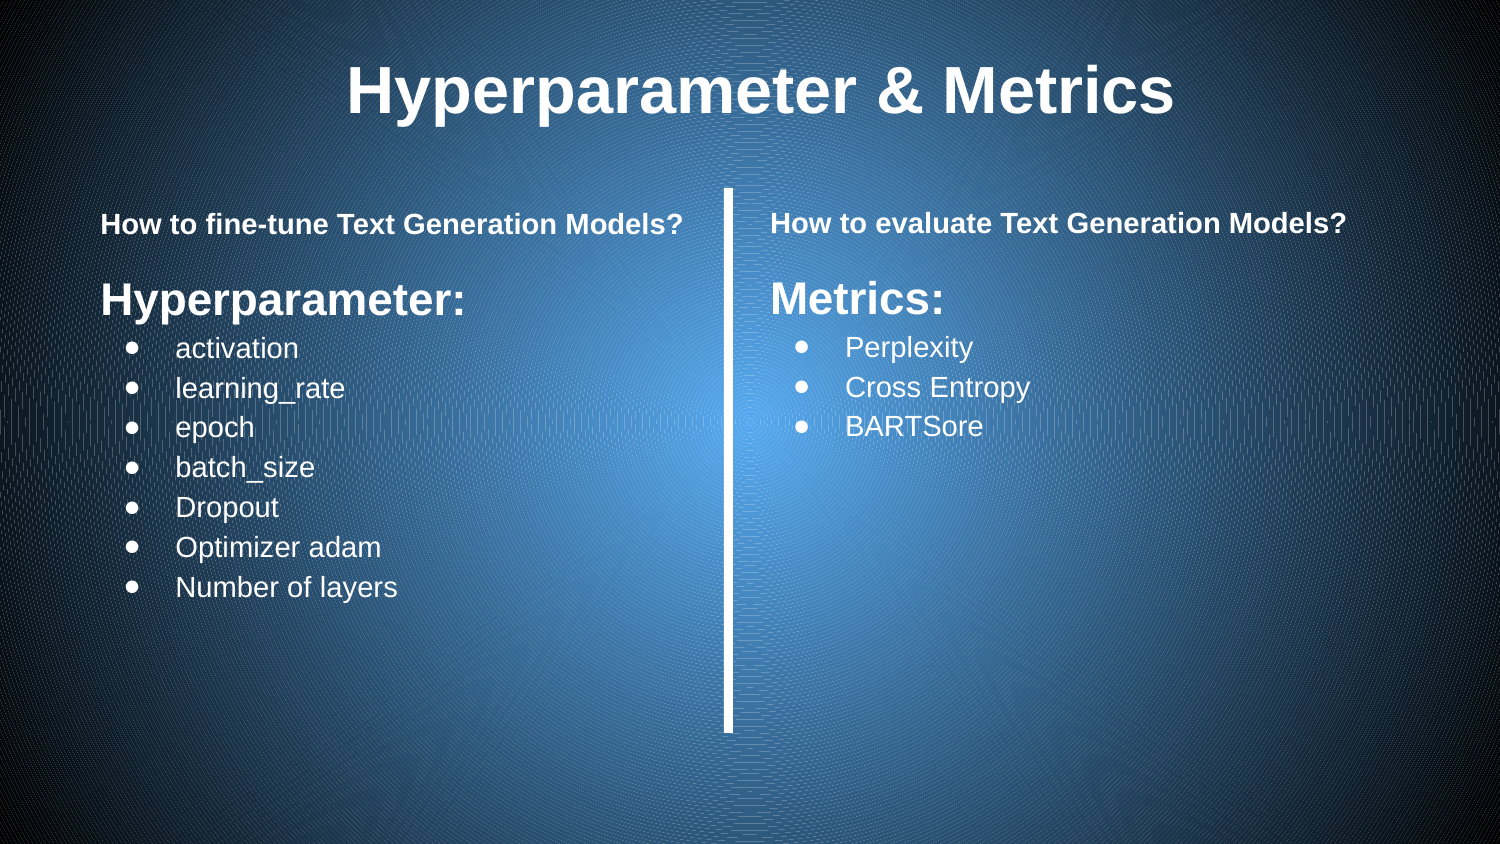

Hyperparameter & Metrics
How to evaluate Text Generation Models?
Metrics:
Perplexity
Cross Entropy
BARTSore

How to fine-tune Text Generation Models?
Hyperparameter:
activation
learning_rate
epoch
batch_size
Dropout
Optimizer adam
Number of layers